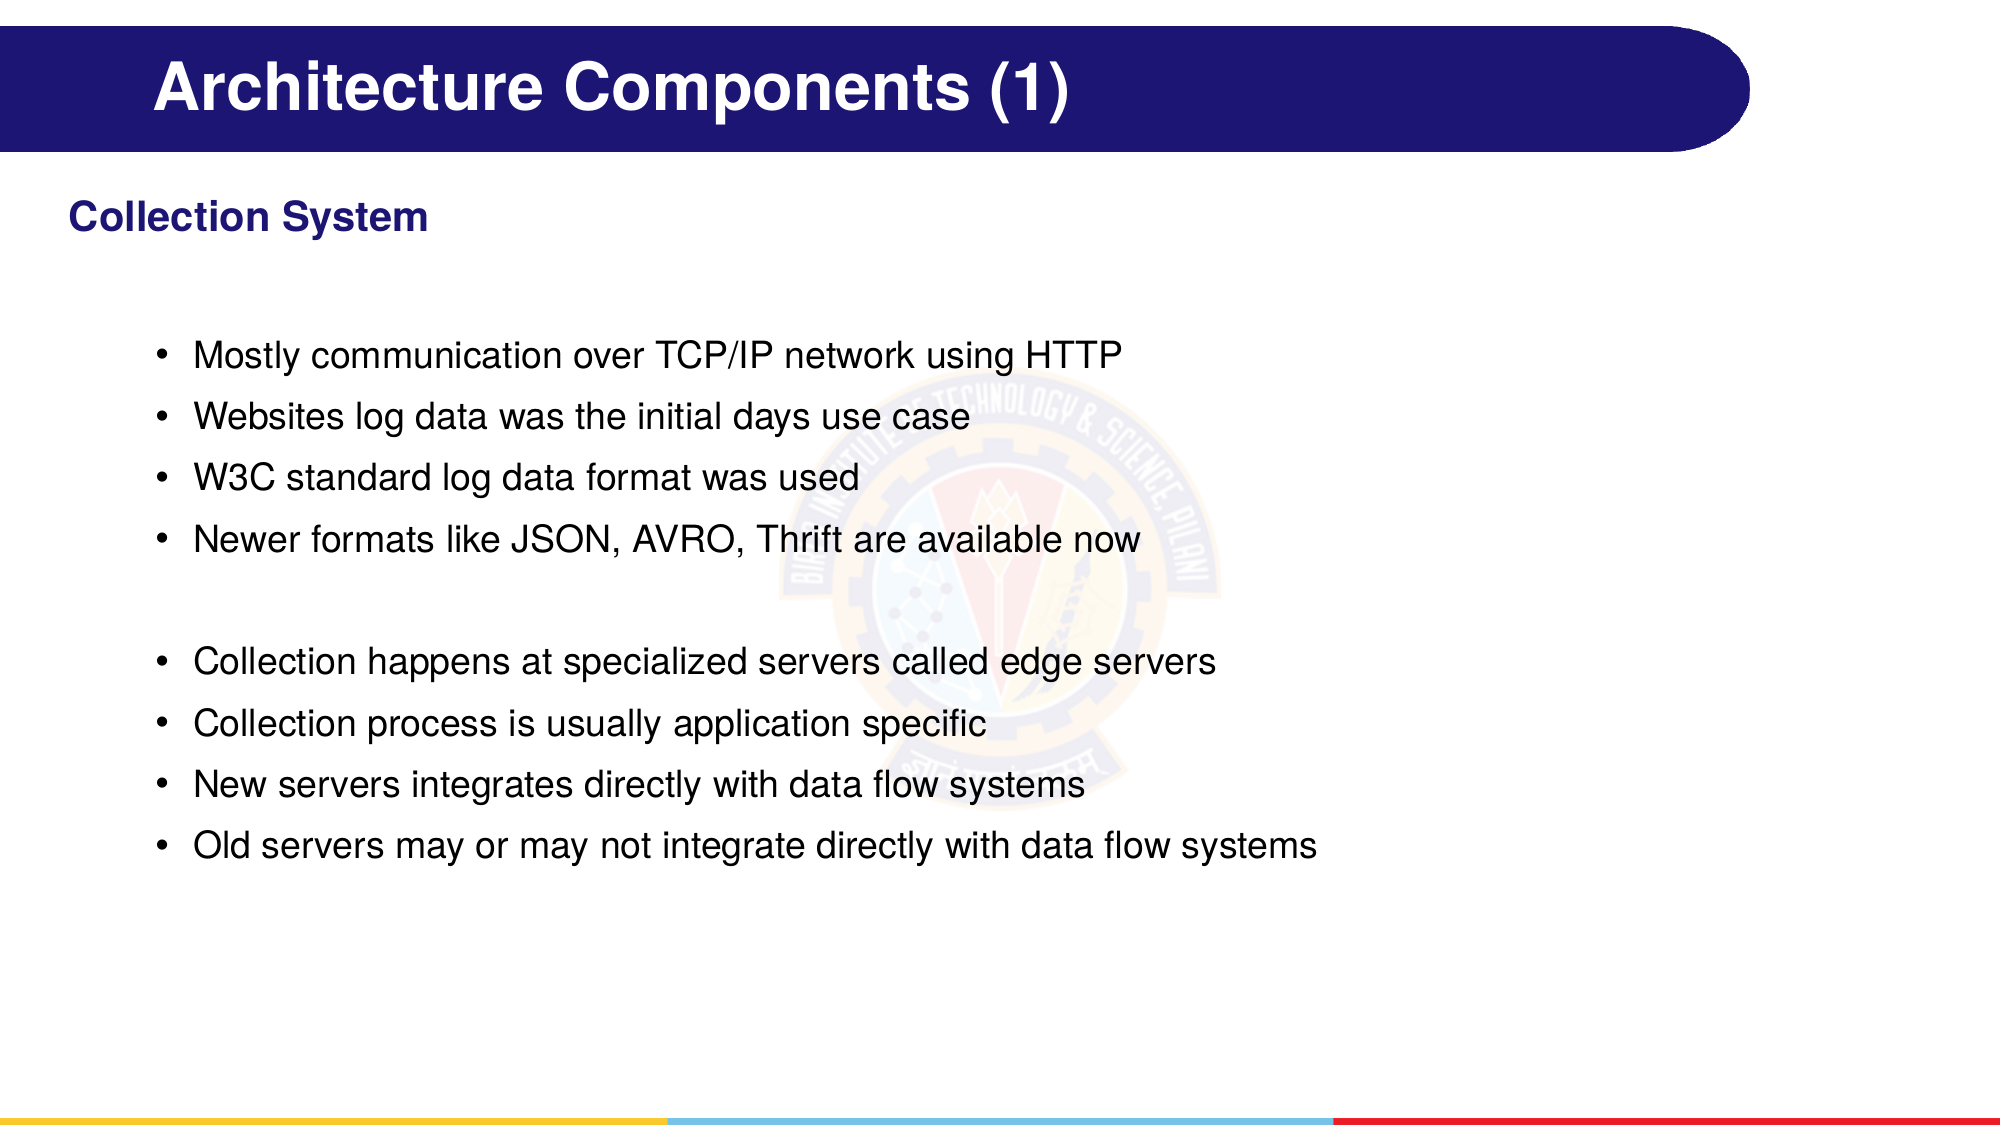

# Architecture Components (1)
Collection System

Mostly communication over TCP/IP network using HTTP
Websites log data was the initial days use case
W3C standard log data format was used
Newer formats like JSON, AVRO, Thrift are available now

Collection happens at specialized servers called edge servers
Collection process is usually application specific
New servers integrates directly with data flow systems
Old servers may or may not integrate directly with data flow systems